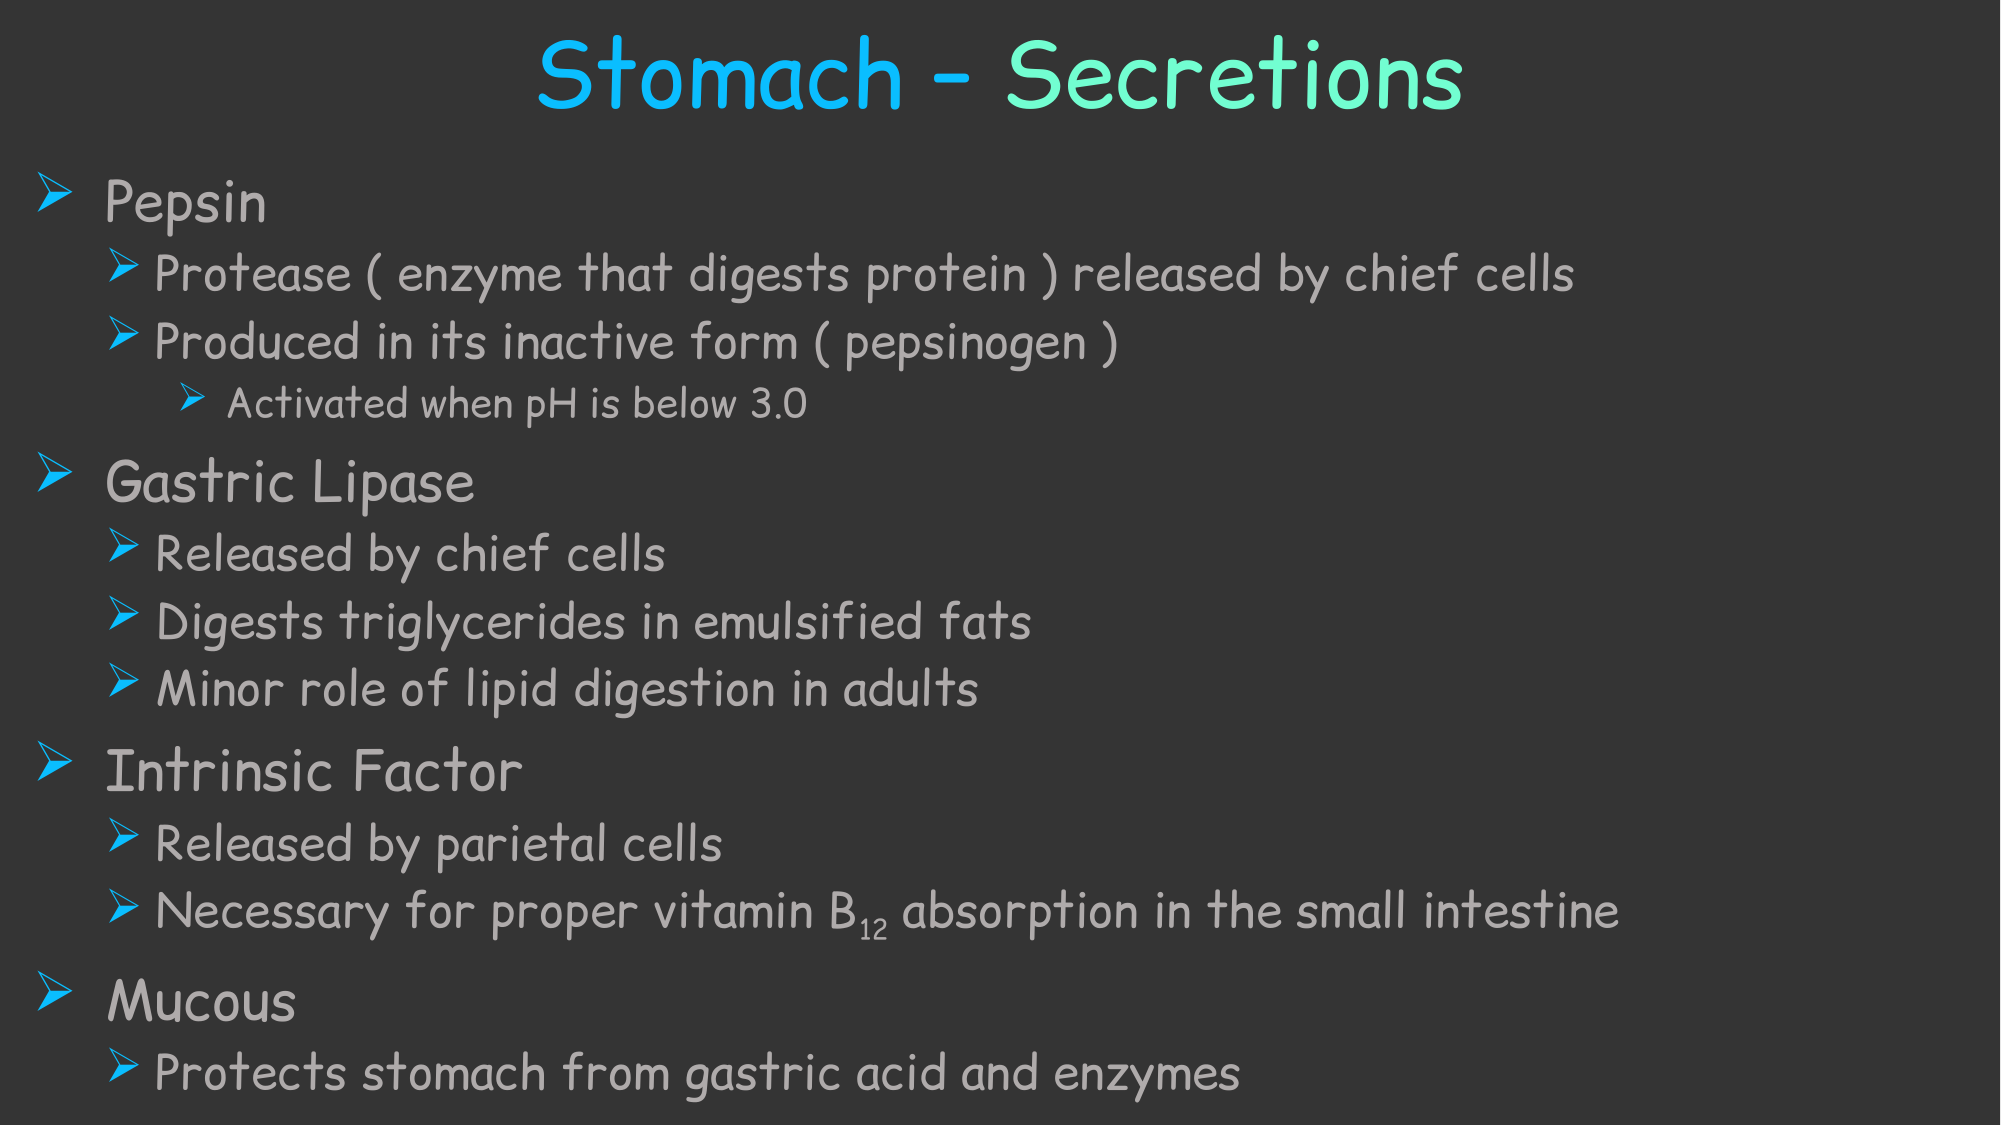

# Stomach – Secretions
Pepsin
 Protease ( enzyme that digests protein ) released by chief cells
 Produced in its inactive form ( pepsinogen )
 Activated when pH is below 3.0
Gastric Lipase
 Released by chief cells
 Digests triglycerides in emulsified fats
 Minor role of lipid digestion in adults
Intrinsic Factor
 Released by parietal cells
 Necessary for proper vitamin B12 absorption in the small intestine
Mucous
 Protects stomach from gastric acid and enzymes